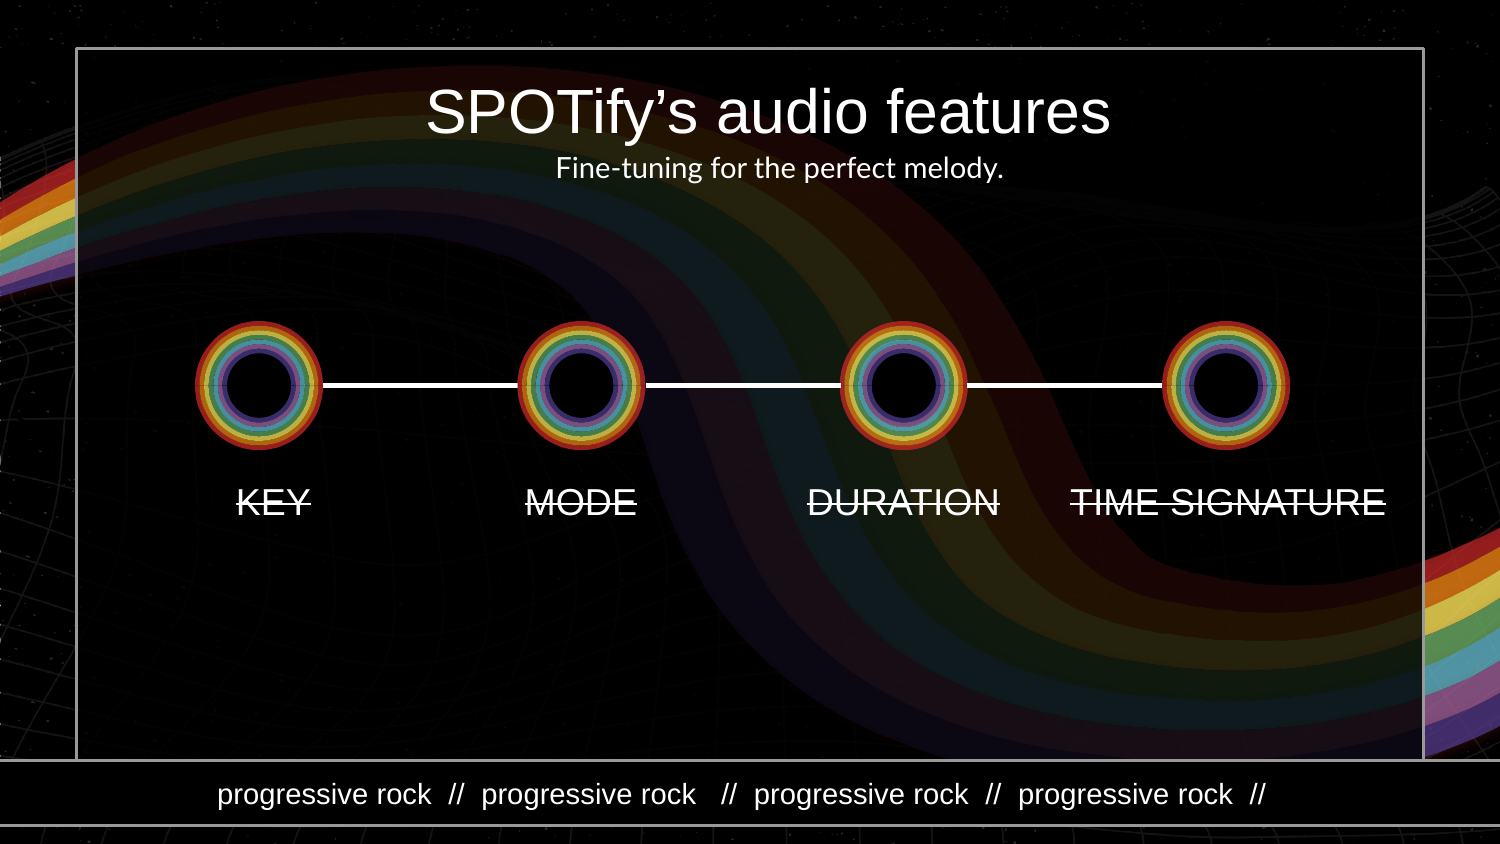

# SPOTify’s audio features
Fine-tuning for the perfect melody.

KEY
TIME SIGNATURE
MODE
DURATION